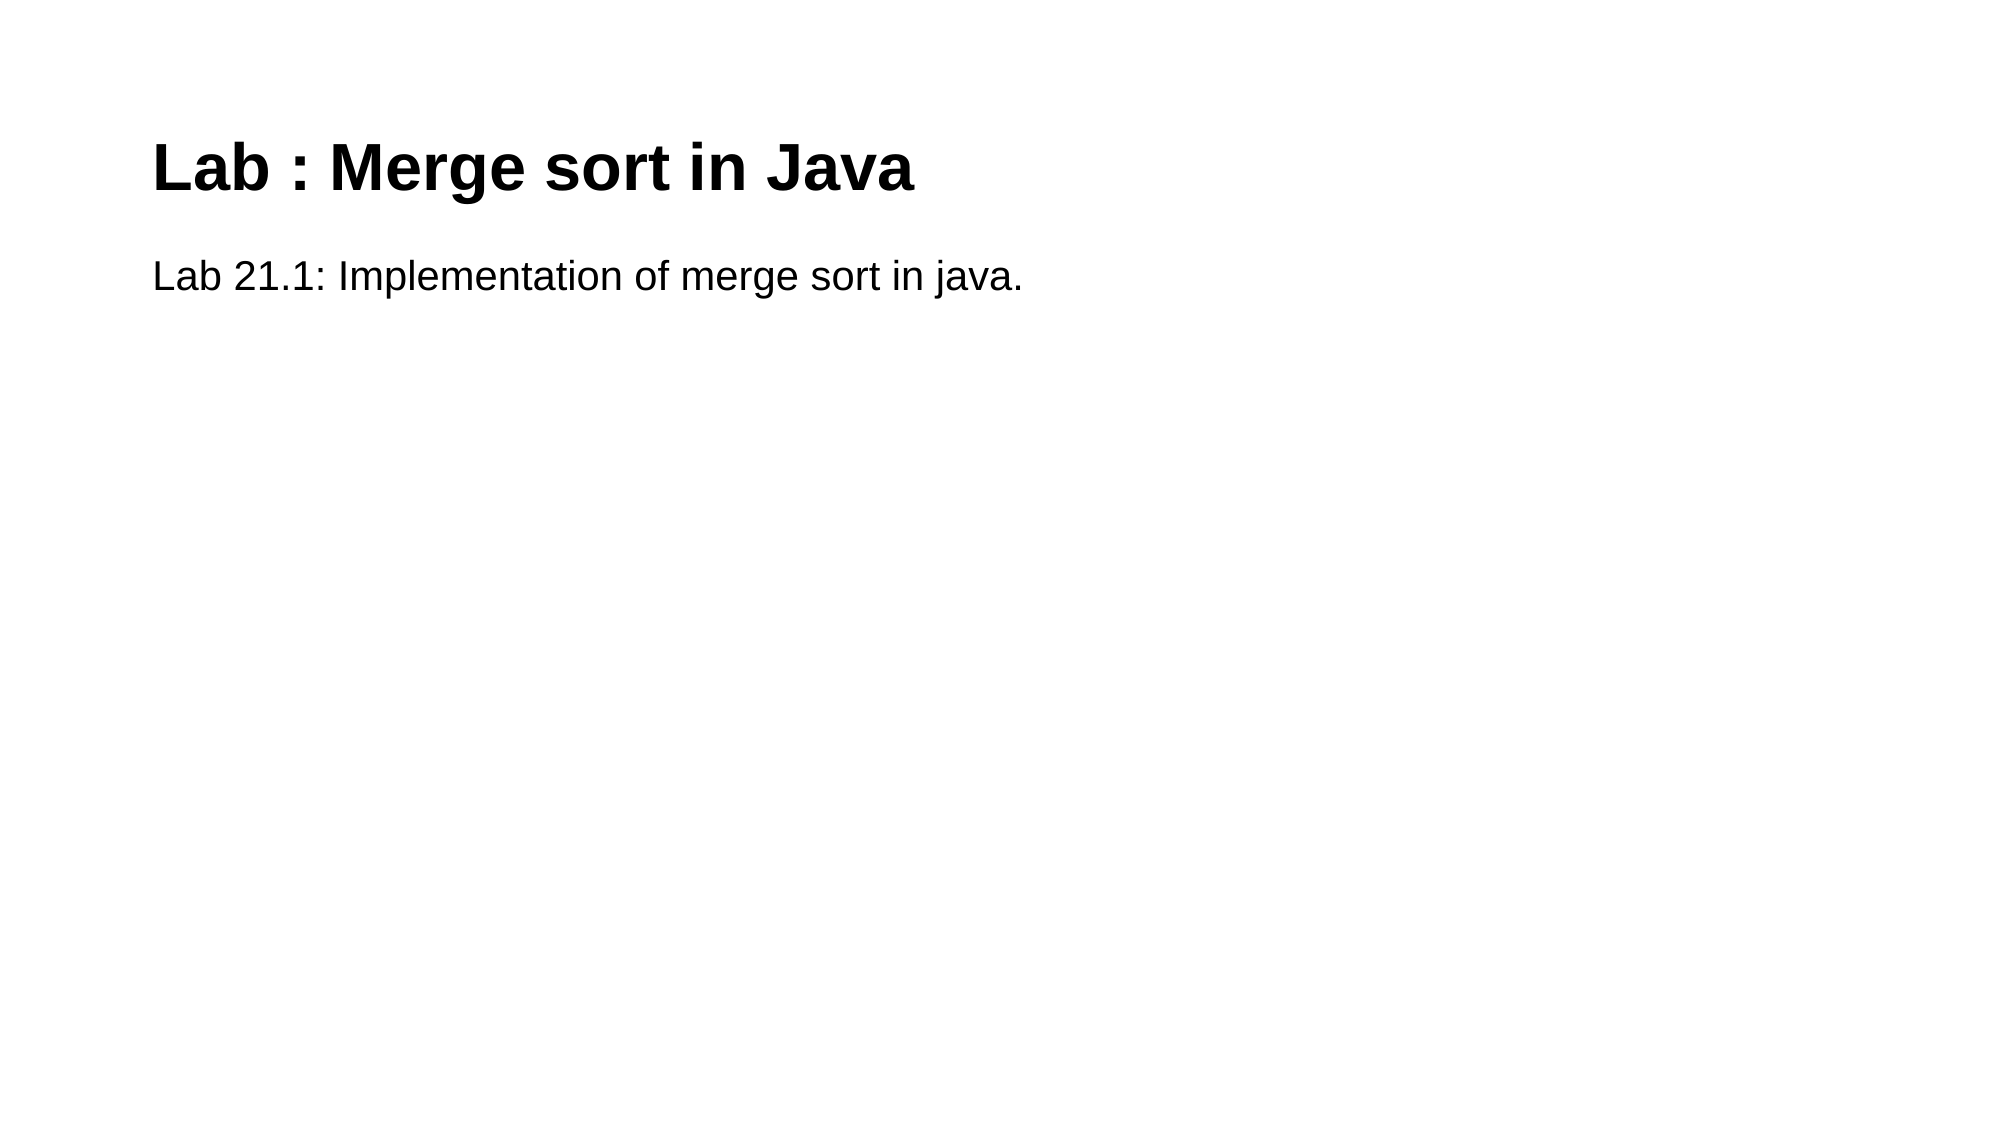

# Lab : Merge sort in Java
Lab 21.1: Implementation of merge sort in java.